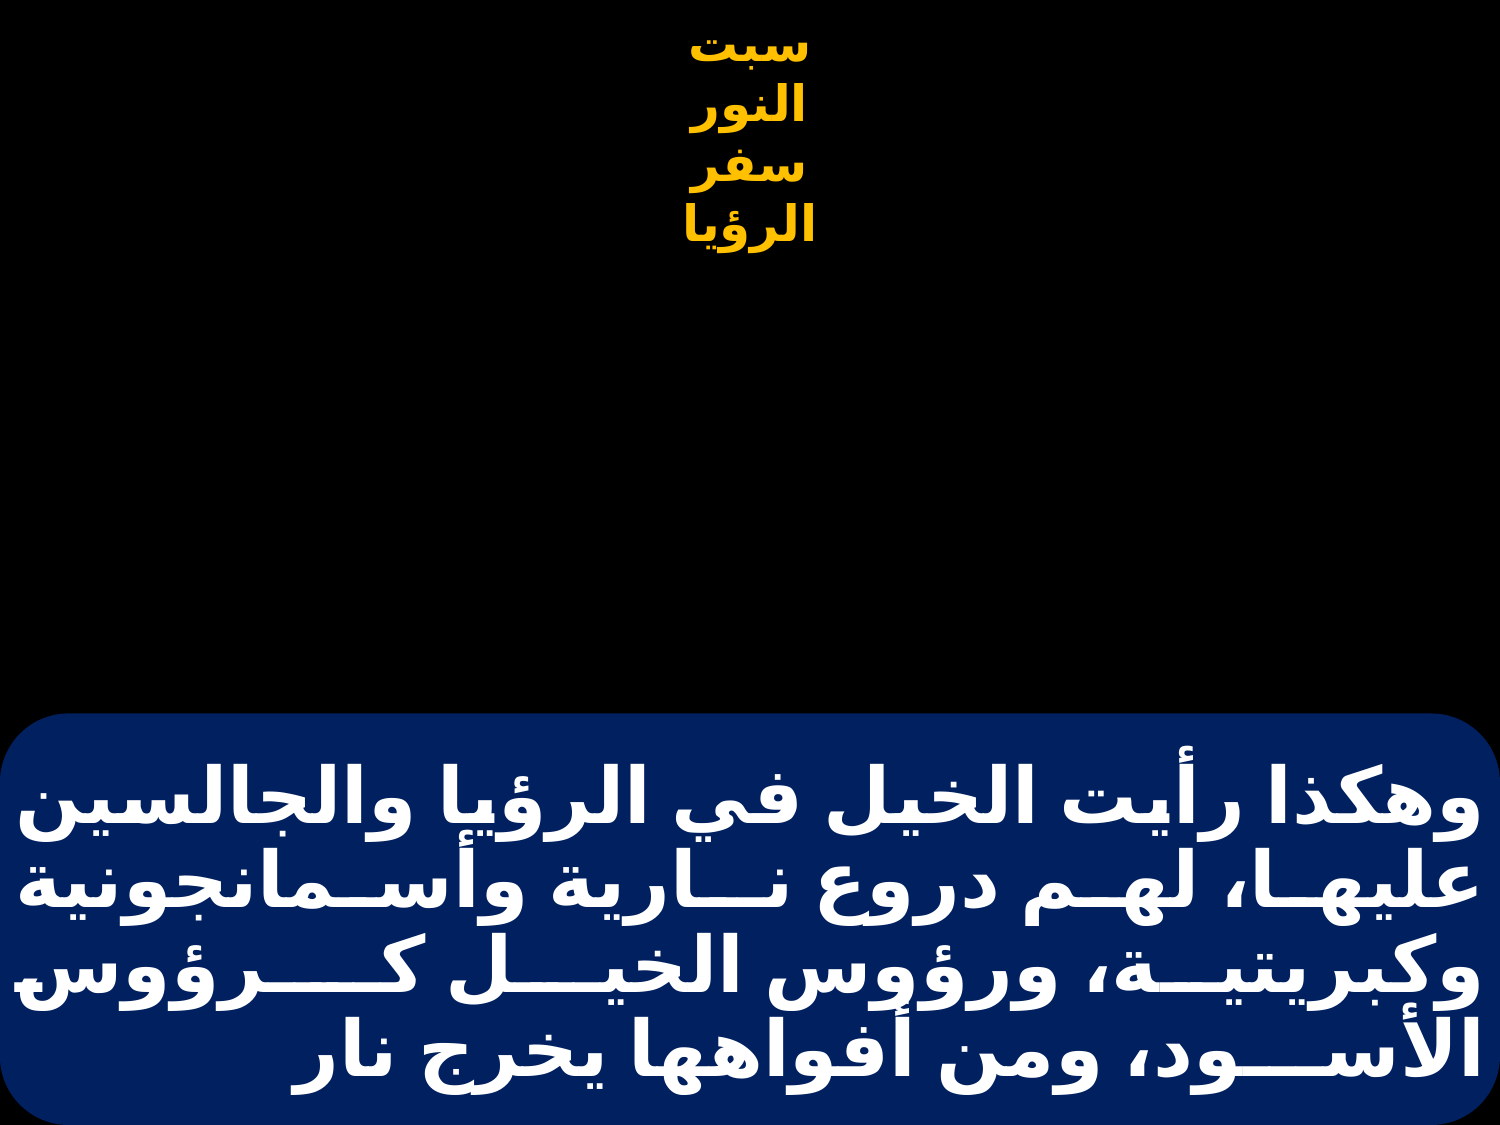

# وهكذا رأيت الخيل في الرؤيا والجالسين عليها، لهم دروع نـارية وأسمانجونية وكبريتية، ورؤوس الخيـل كــرؤوس الأســـود، ومن أفواهها يخرج نار